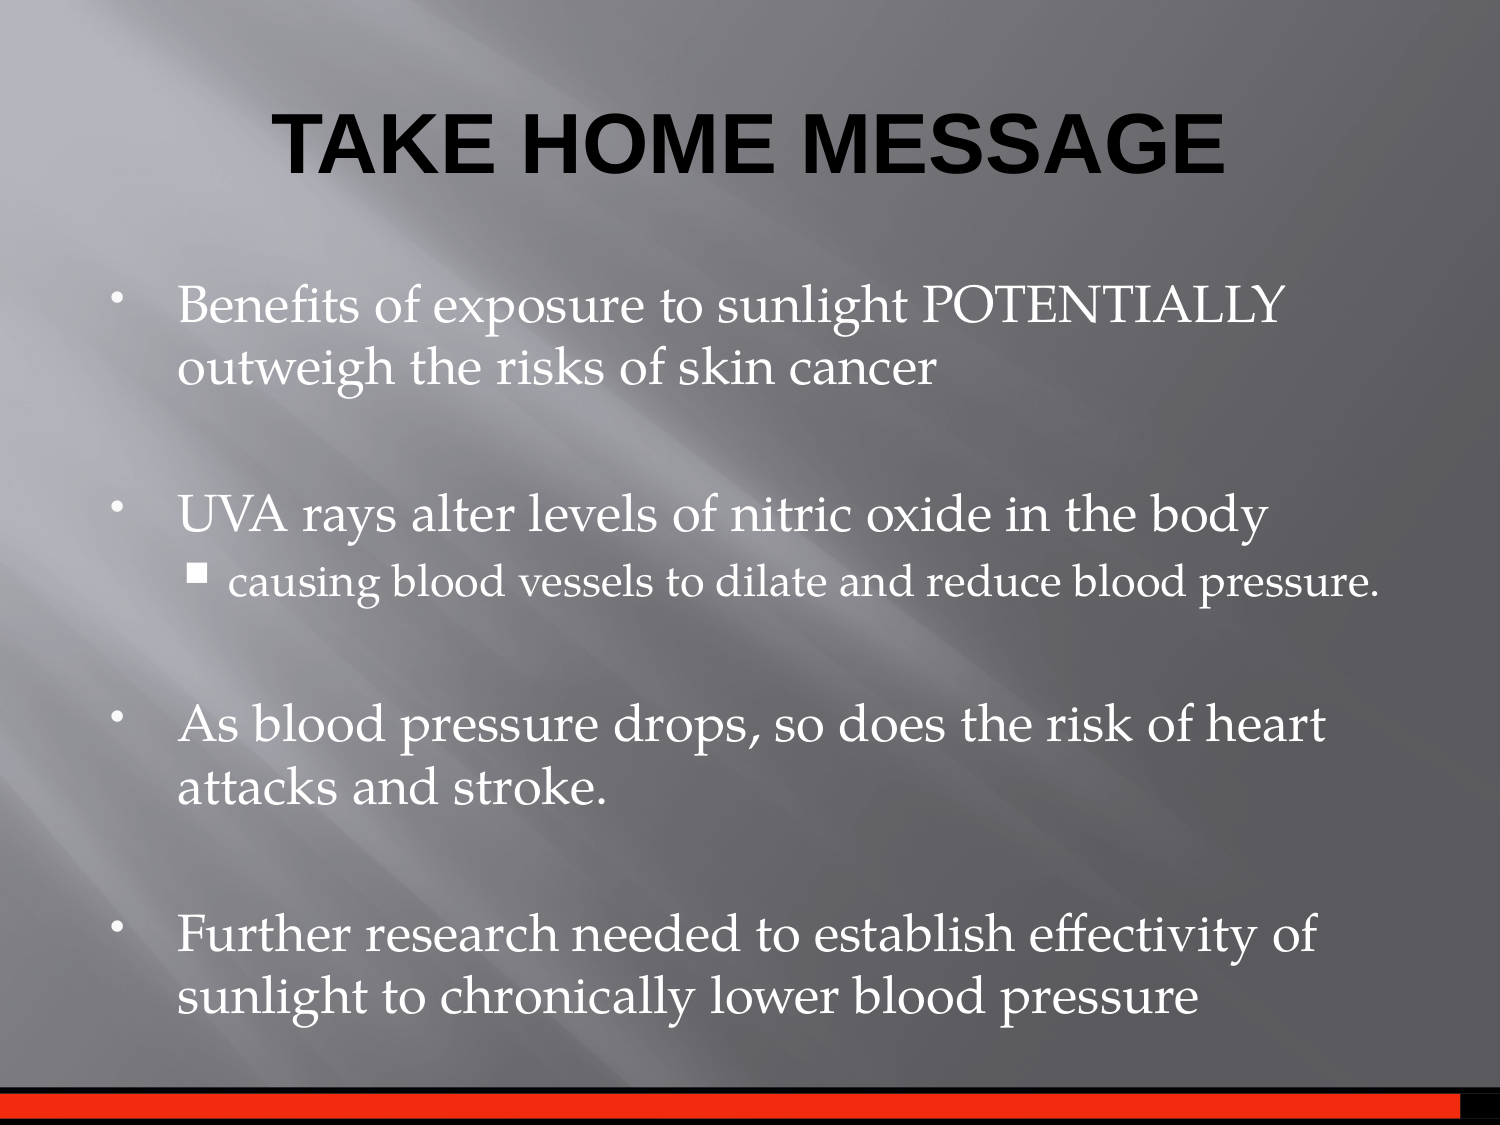

# TAKE HOME MESSAGE
Benefits of exposure to sunlight POTENTIALLY outweigh the risks of skin cancer

UVA rays alter levels of nitric oxide in the body
causing blood vessels to dilate and reduce blood pressure.

As blood pressure drops, so does the risk of heart attacks and stroke.

Further research needed to establish effectivity of sunlight to chronically lower blood pressure